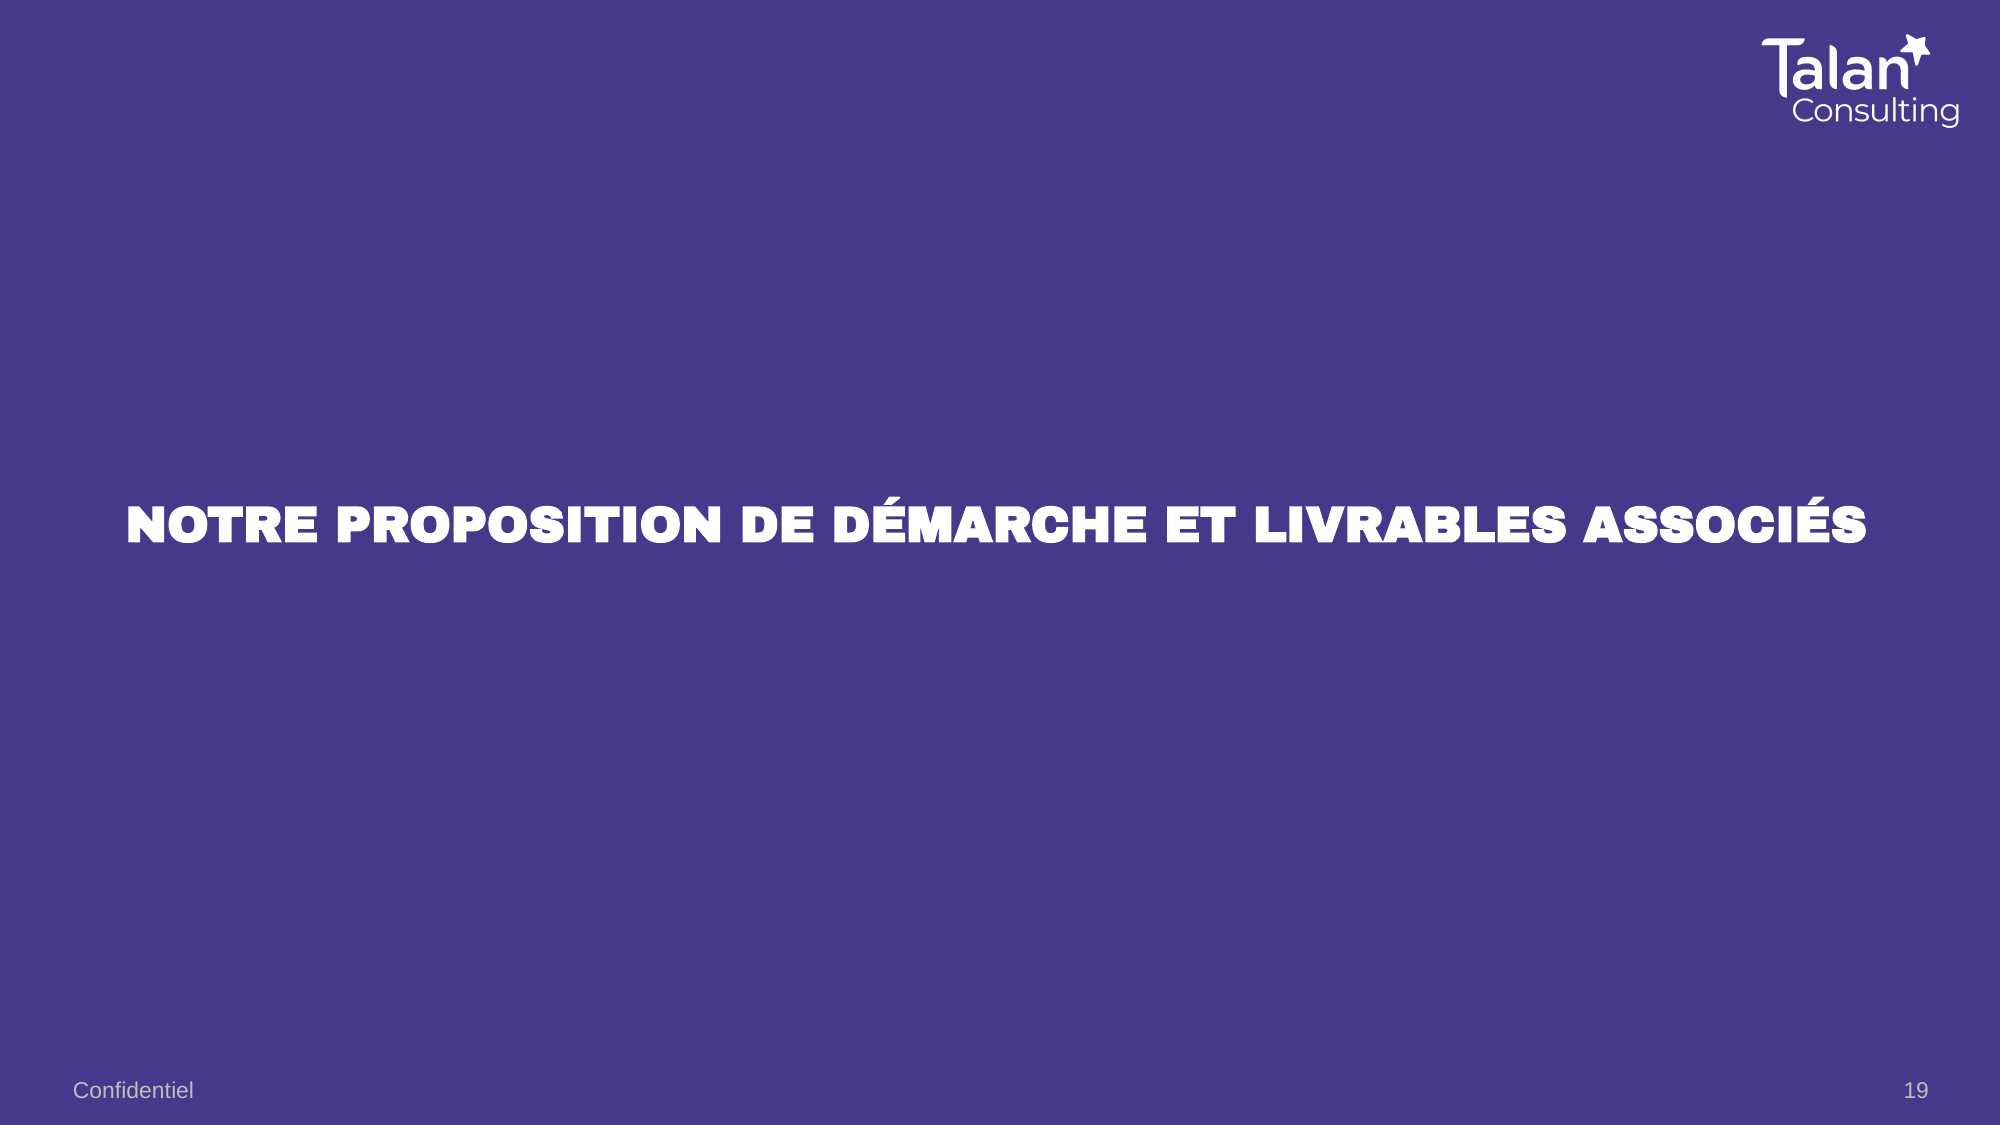

# NOTRE PROPOSITION DE DÉMARCHE ET LIVRABLES ASSOCIÉS